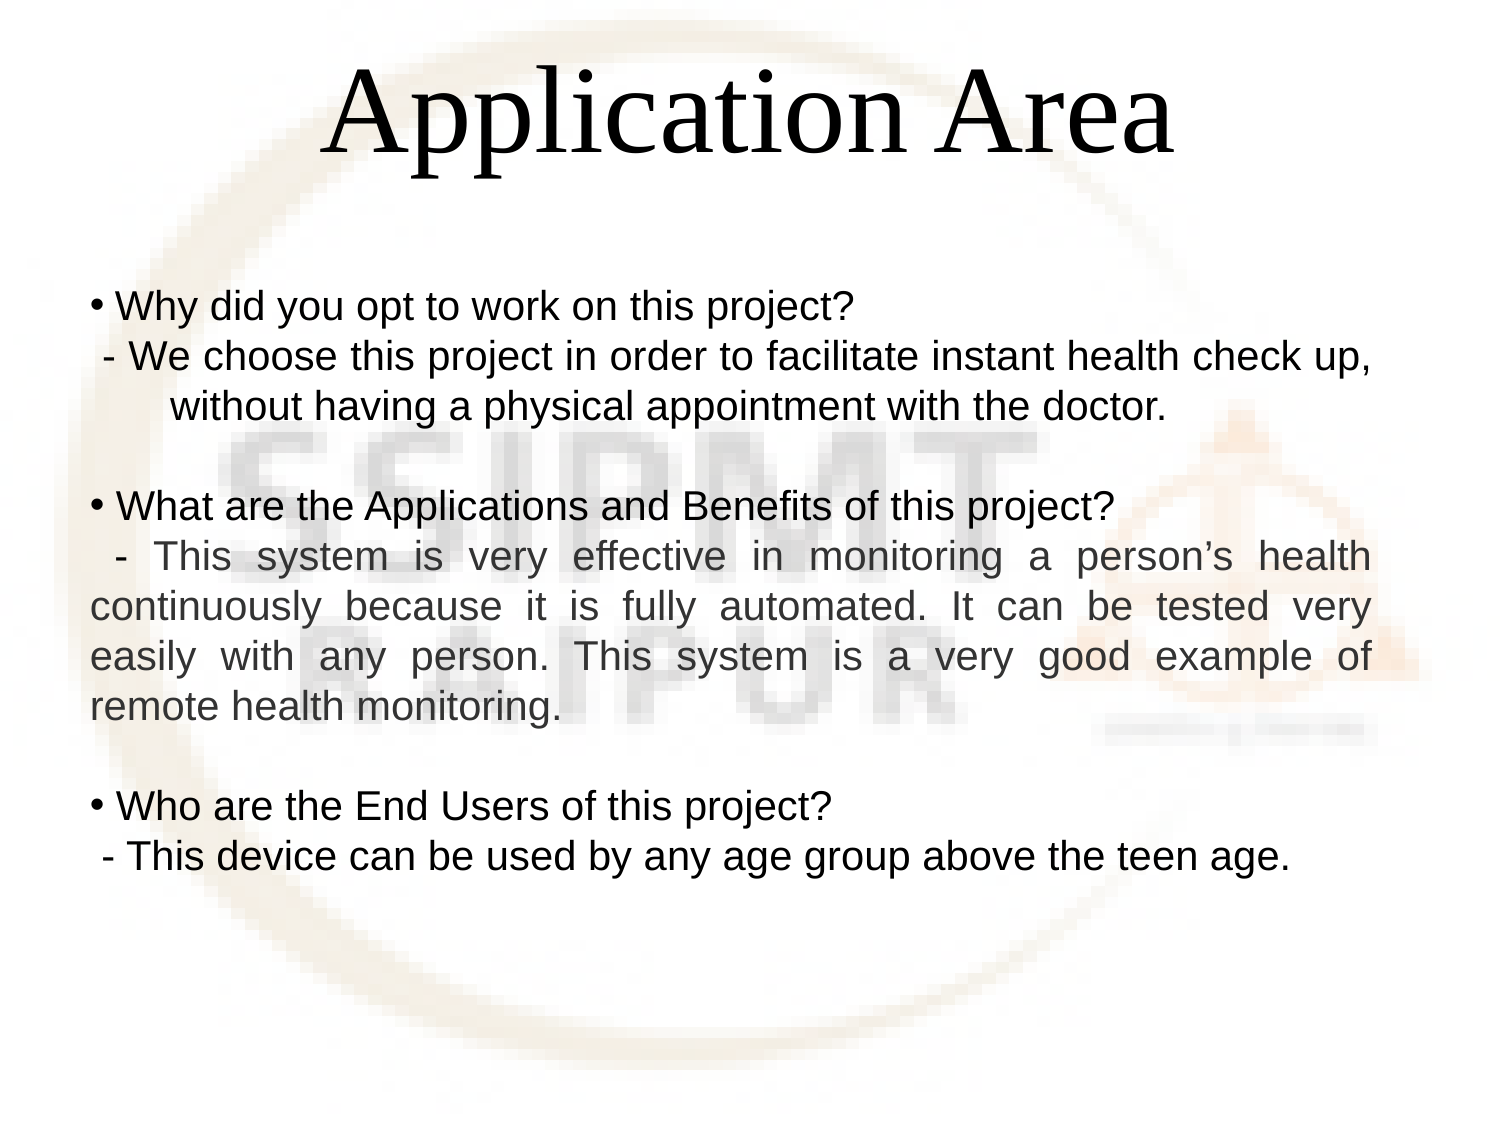

# Application Area
 Why did you opt to work on this project?
 - We choose this project in order to facilitate instant health check up,        without having a physical appointment with the doctor.

 What are the Applications and Benefits of this project?
 - This system is very effective in monitoring a person’s health continuously because it is fully automated. It can be tested very easily with any person. This system is a very good example of remote health monitoring.

 Who are the End Users of this project?
 - This device can be used by any age group above the teen age.